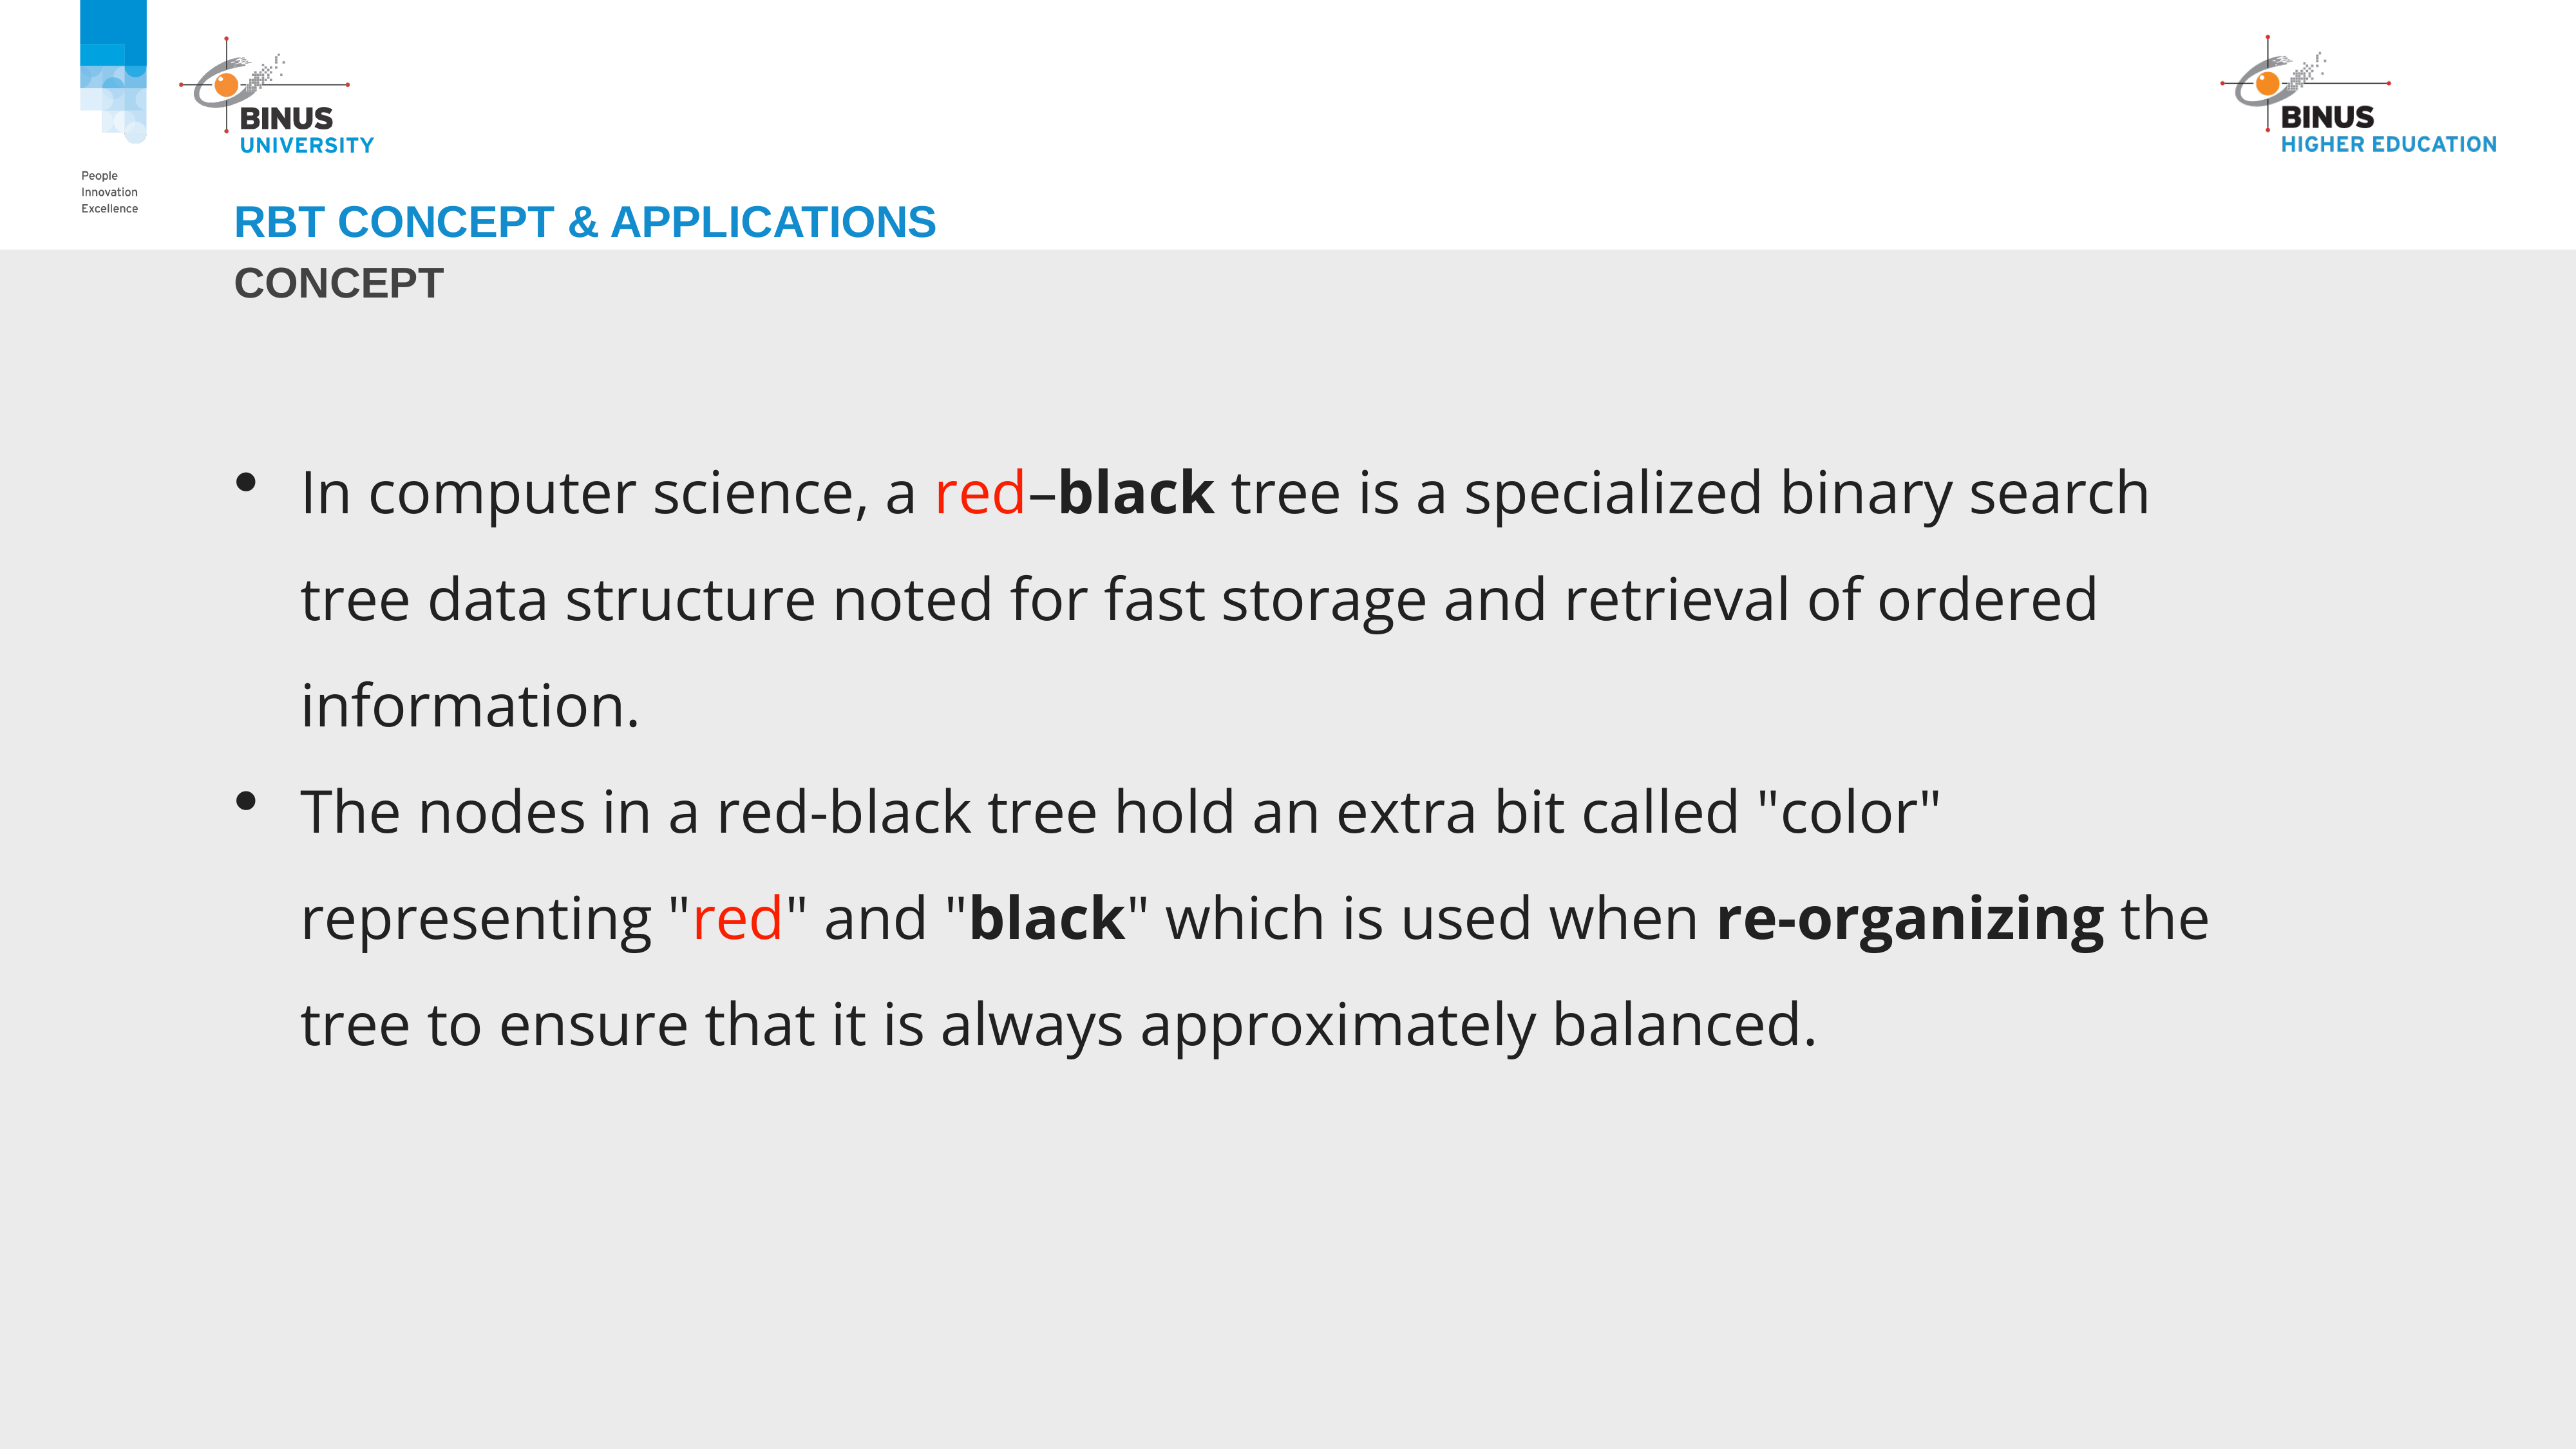

# RBT Concept & Applications
Concept
In computer science, a red–black tree is a specialized binary search tree data structure noted for fast storage and retrieval of ordered information.
The nodes in a red-black tree hold an extra bit called "color" representing "red" and "black" which is used when re-organizing the tree to ensure that it is always approximately balanced.